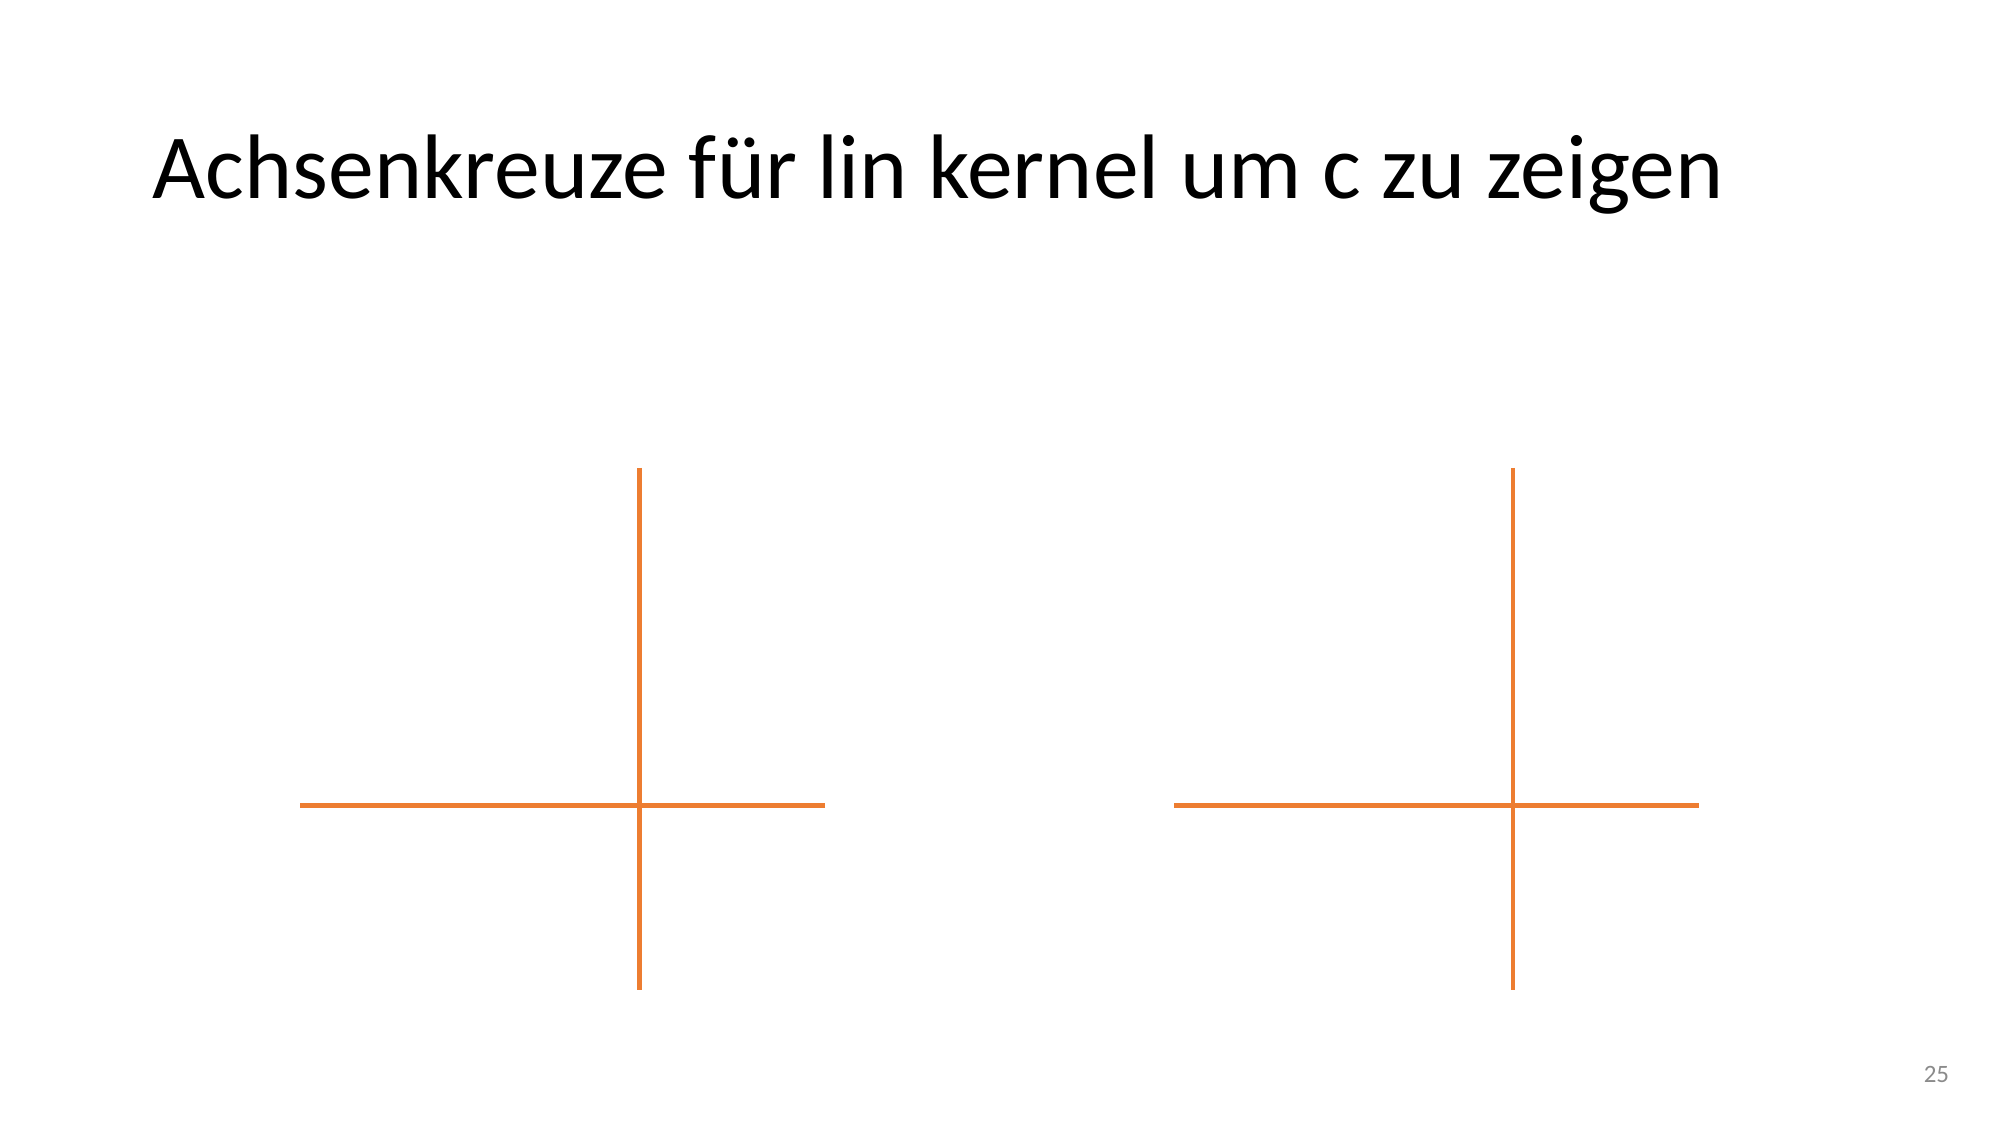

# Achsenkreuze für lin kernel um c zu zeigen

25